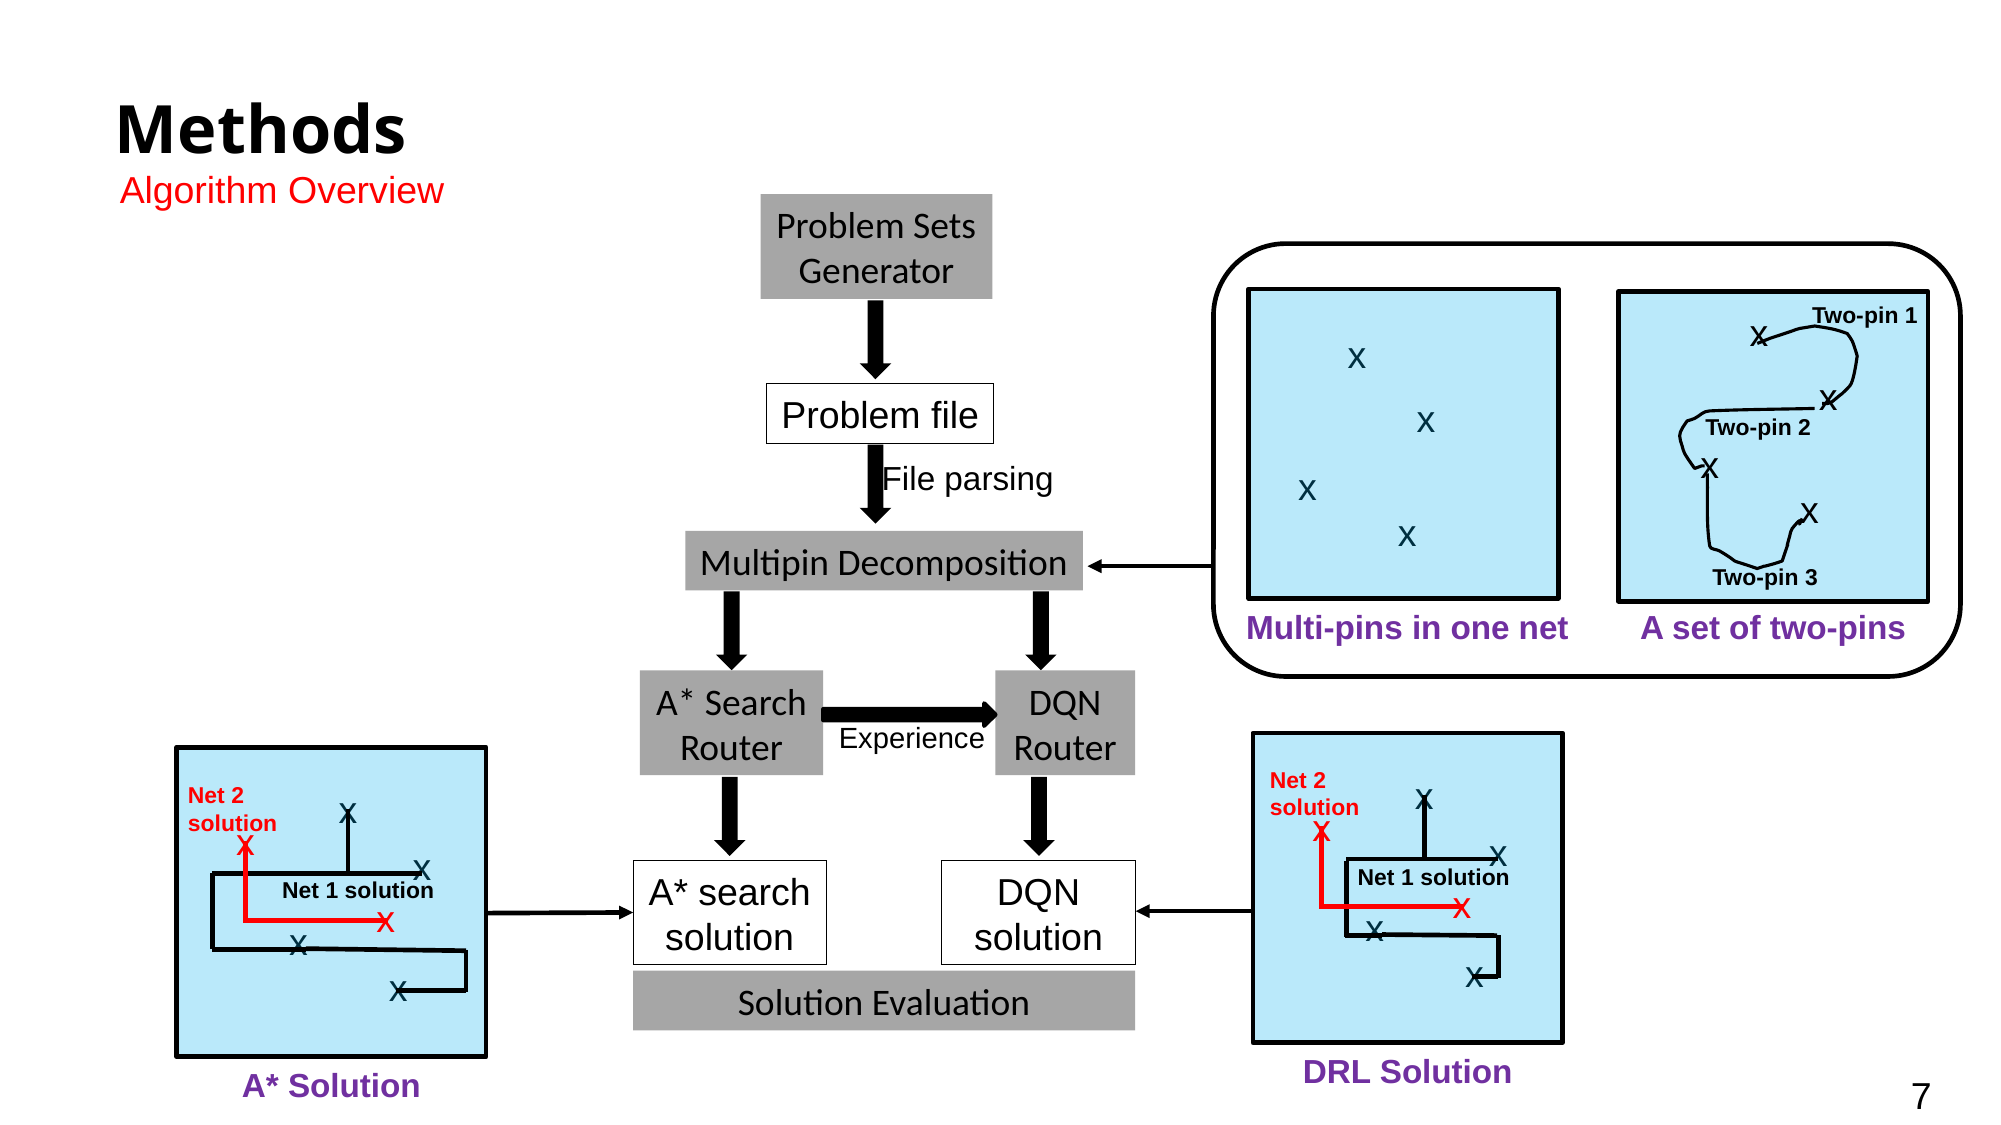

# Methods
Algorithm Overview
Problem Sets Generator

Two-pin 1

x
x

x
Problem file
x
Two-pin 2

x

File parsing
x

x
x
Multipin Decomposition
Two-pin 3

Multi-pins in one net
A set of two-pins

A* Search Router
DQN Router
Experience

Net 2 solution
x
Net 2 solution

x
x
x
x
x
Net 1 solution
DQN solution
A* search solution
Net 1 solution
x
x
x
x
x
x
Solution Evaluation
DRL Solution
A* Solution
7